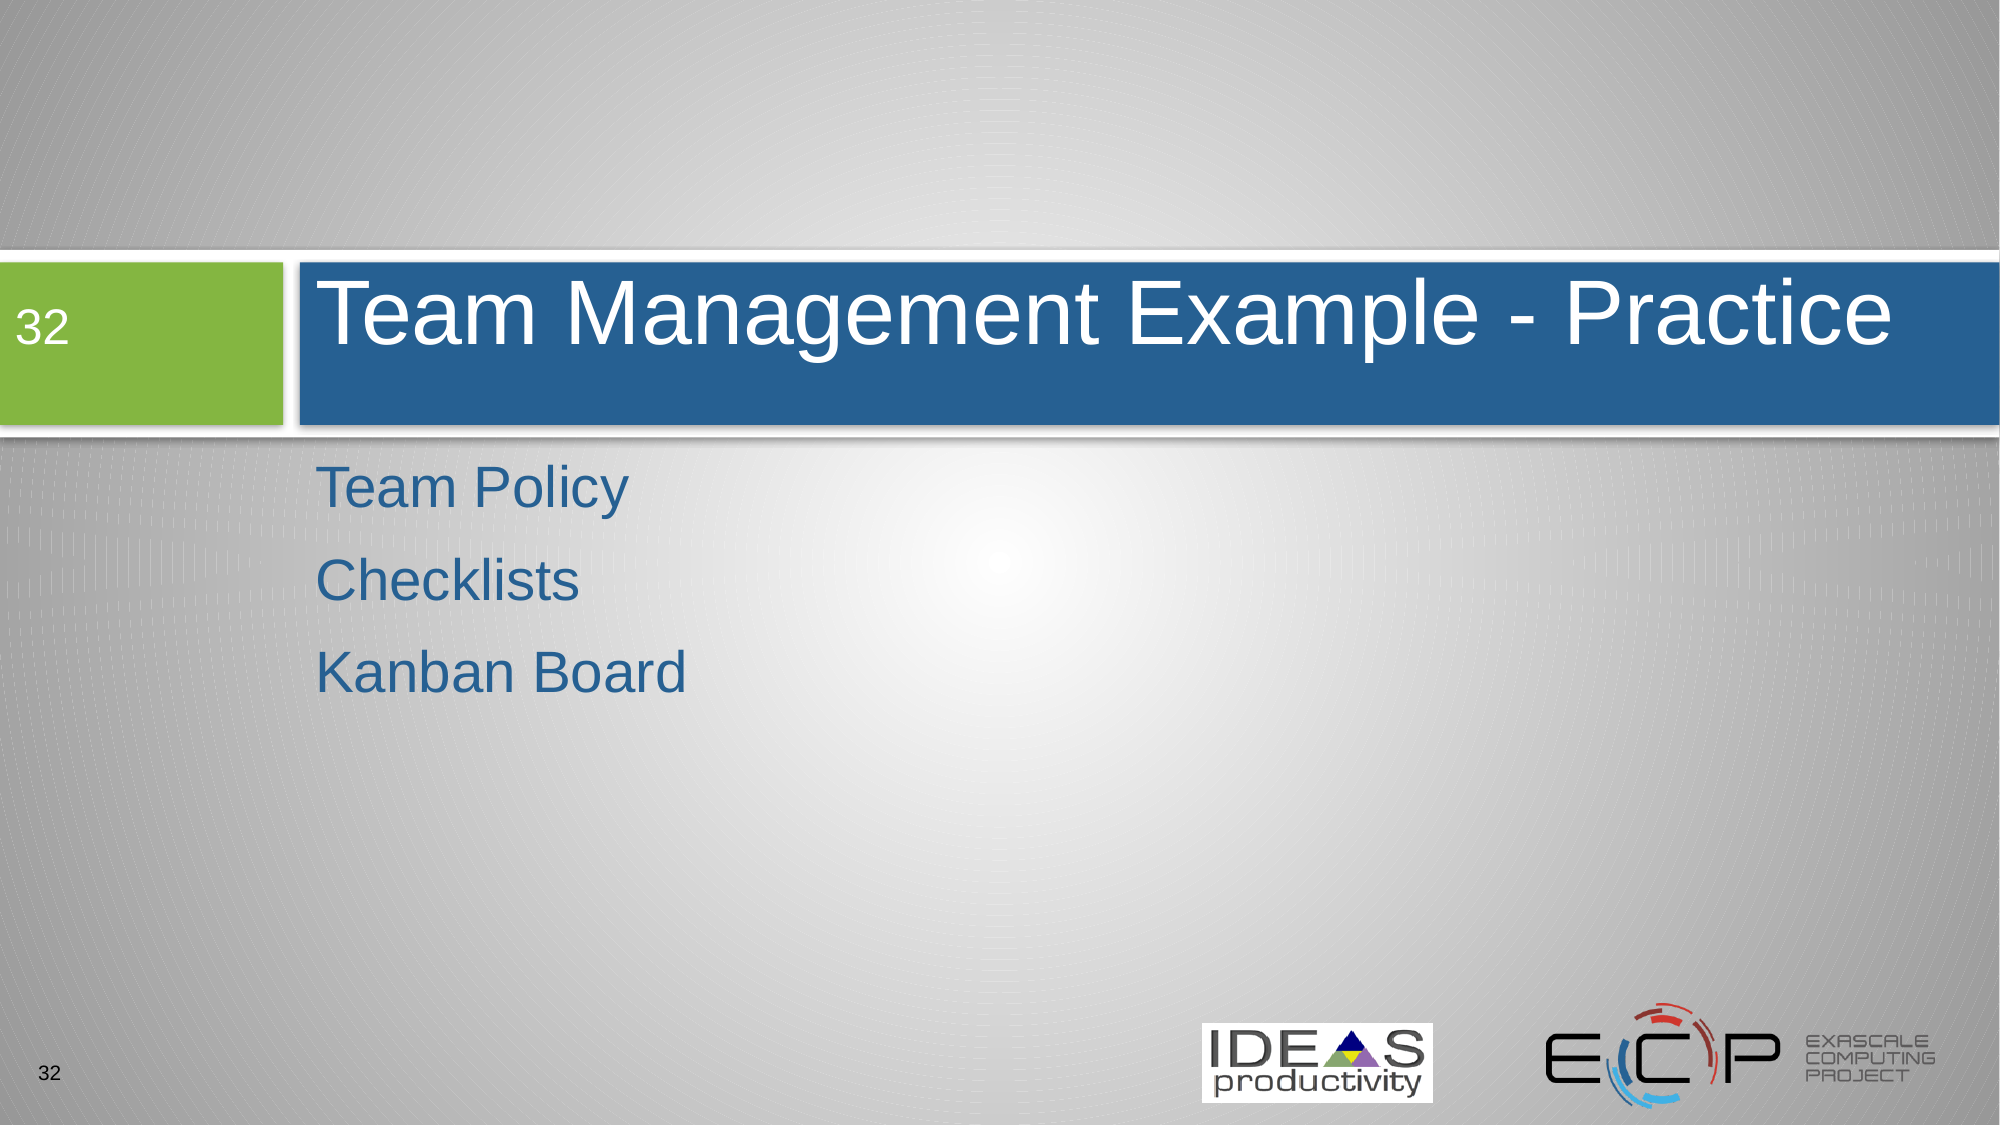

# Team Management Example - Practice
32
Team Policy
Checklists
Kanban Board